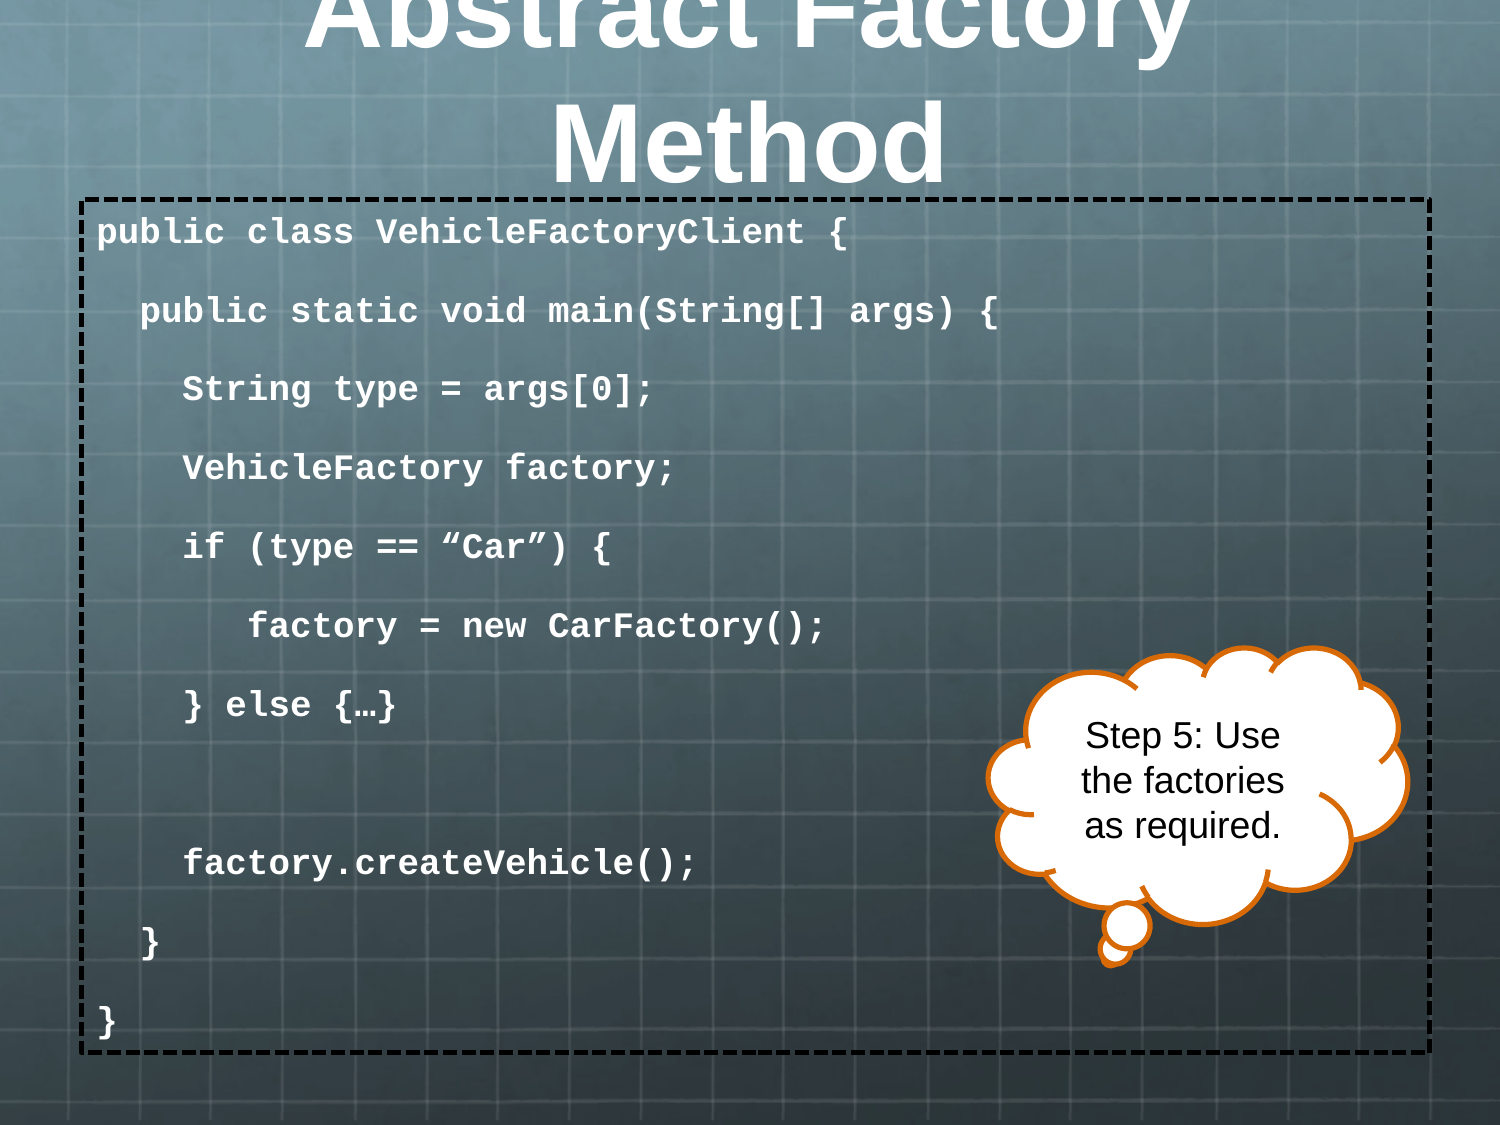

# Abstract Factory Method
public class VehicleFactoryClient {
  public static void main(String[] args) {
    String type = args[0];
    VehicleFactory factory;
    if (type == “Car”) {
       factory = new CarFactory();
    } else {…}

    factory.createVehicle();
  }
}

Step 5: Use the factories as required.